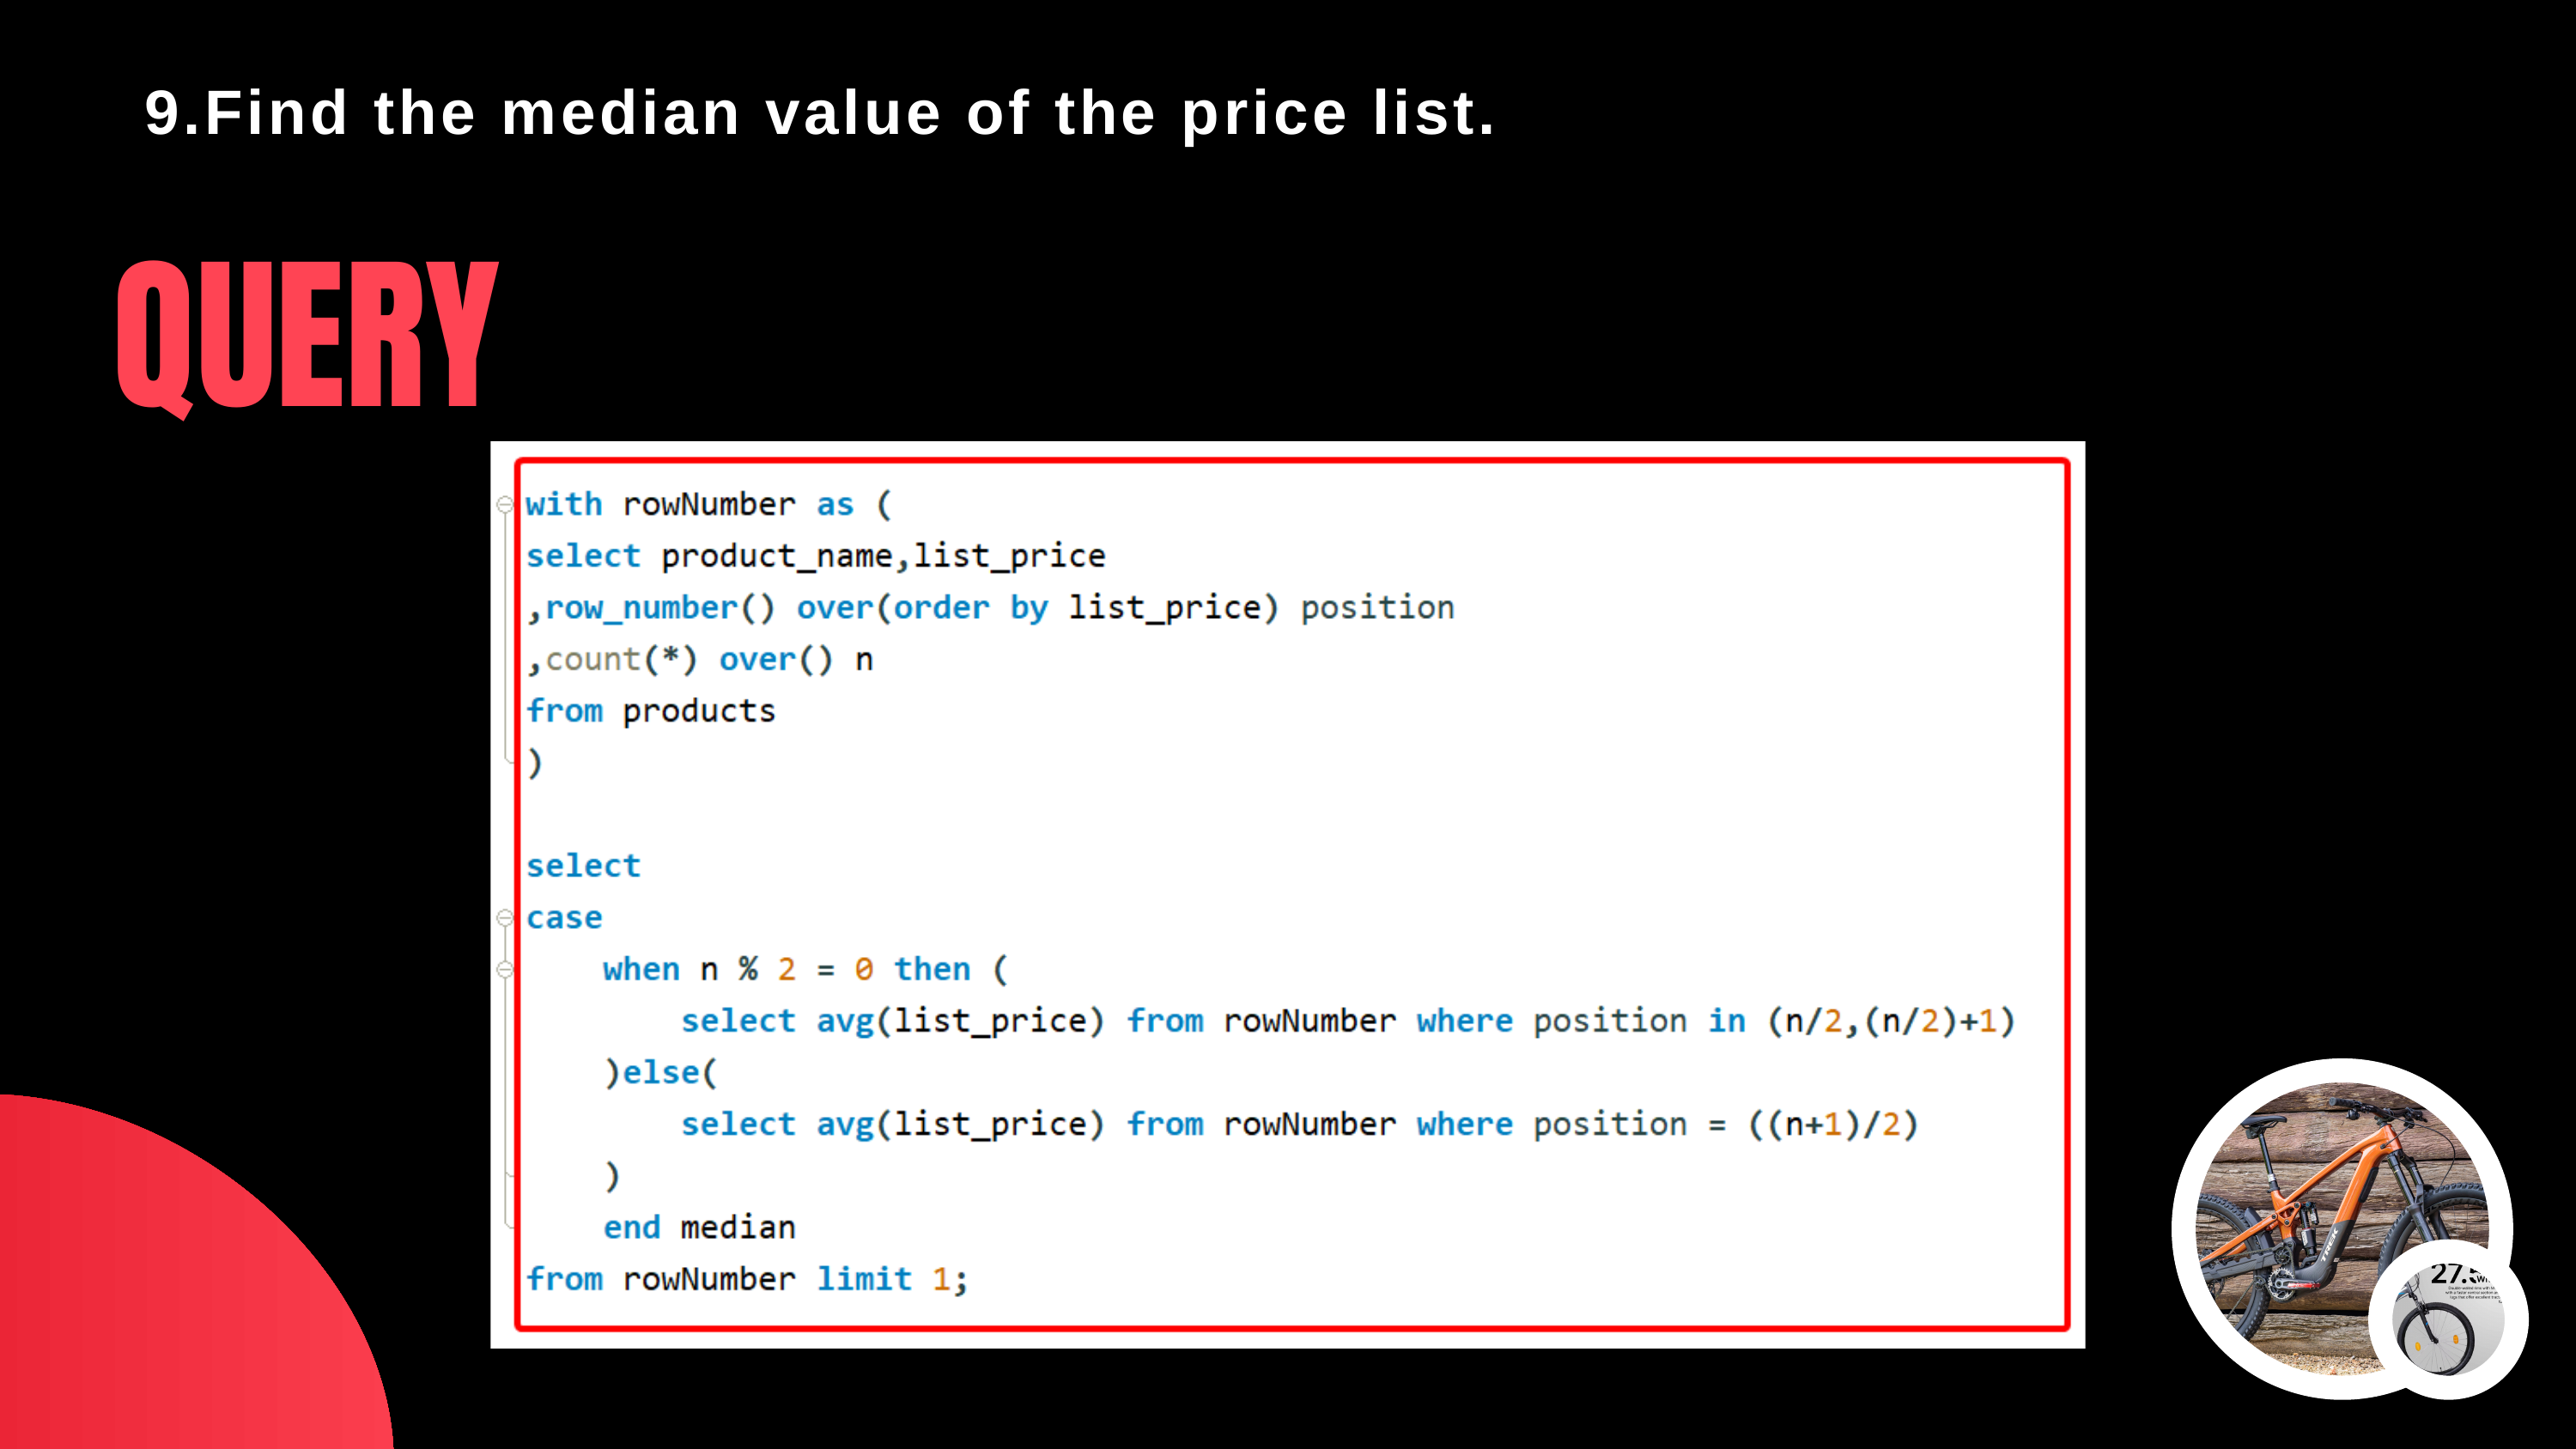

9.Find the median value of the price list.
QUERY